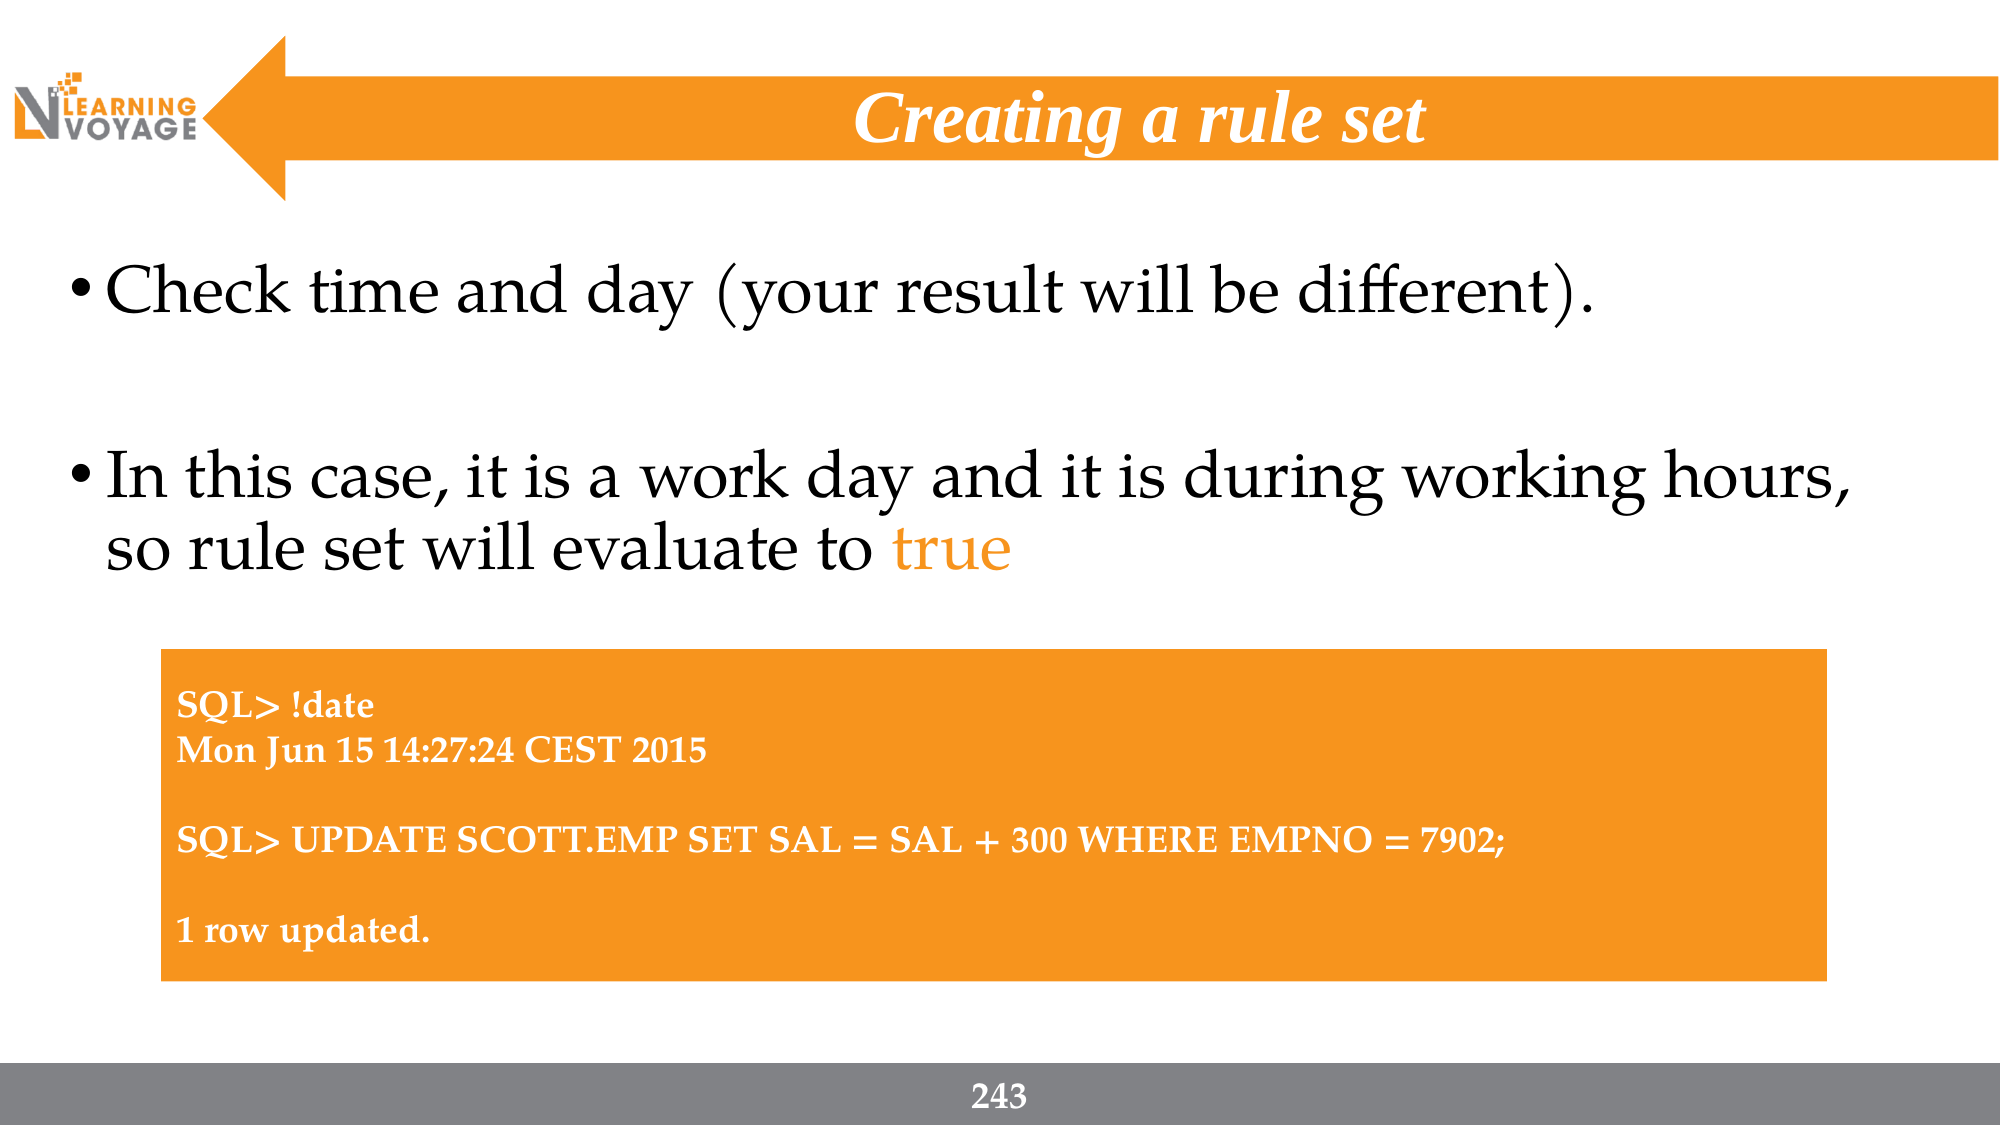

# Creating a rule set
Check time and day (your result will be different).

In this case, it is a work day and it is during working hours, so rule set will evaluate to true
SQL> !date
Mon Jun 15 14:27:24 CEST 2015

SQL> UPDATE SCOTT.EMP SET SAL = SAL + 300 WHERE EMPNO = 7902;

1 row updated.
243